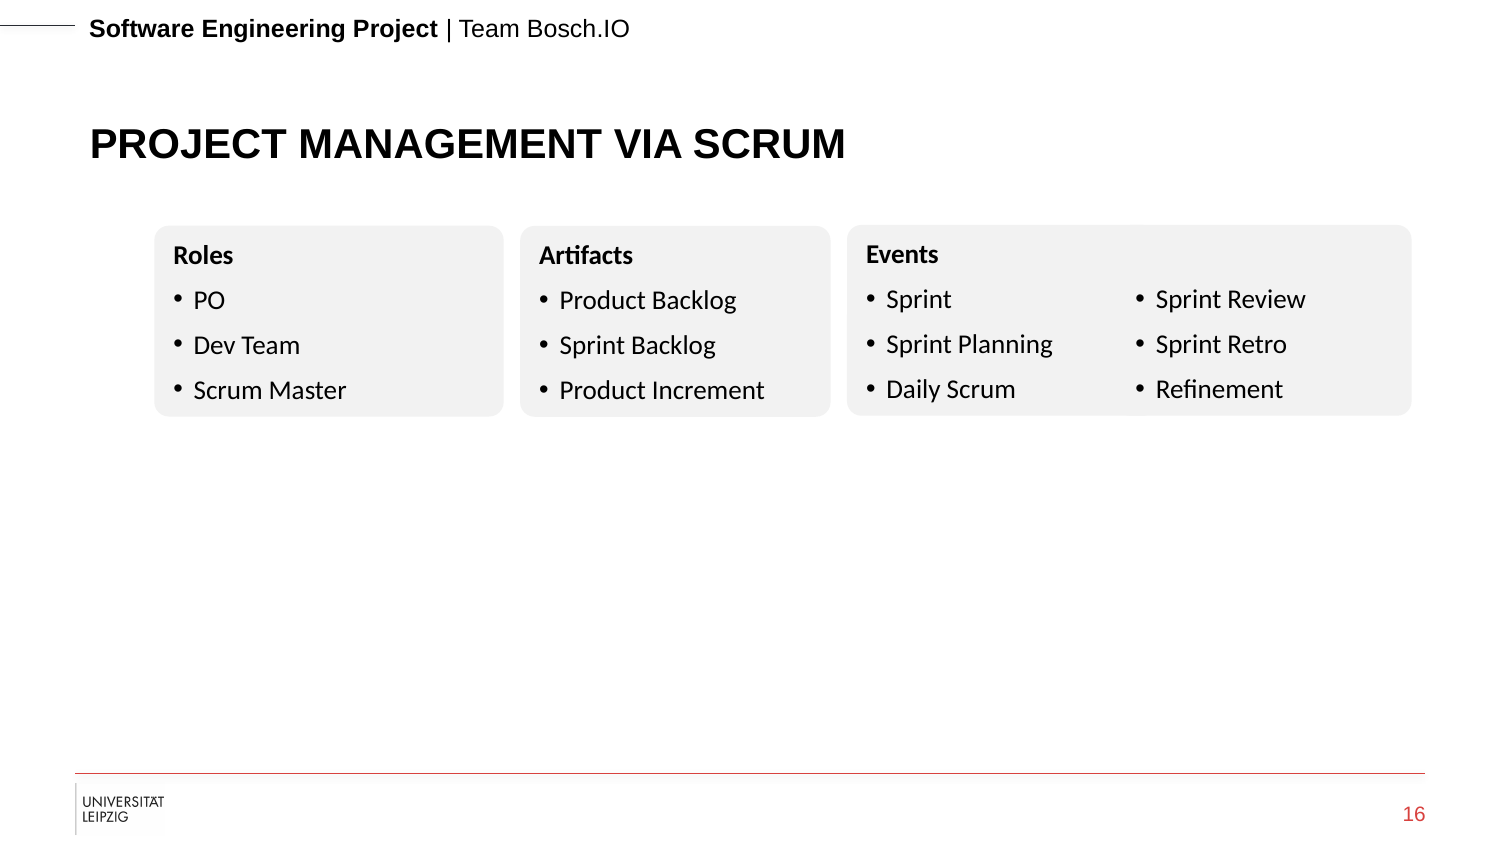

Software Engineering Project | Team Bosch.IO
# PROJECT MANAGEMENT VIA SCRUM
Events
Sprint
Sprint Planning
Daily Scrum

Sprint Review
Sprint Retro
Refinement
Roles
PO
Dev Team
Scrum Master
Artifacts
Product Backlog
Sprint Backlog
Product Increment

16